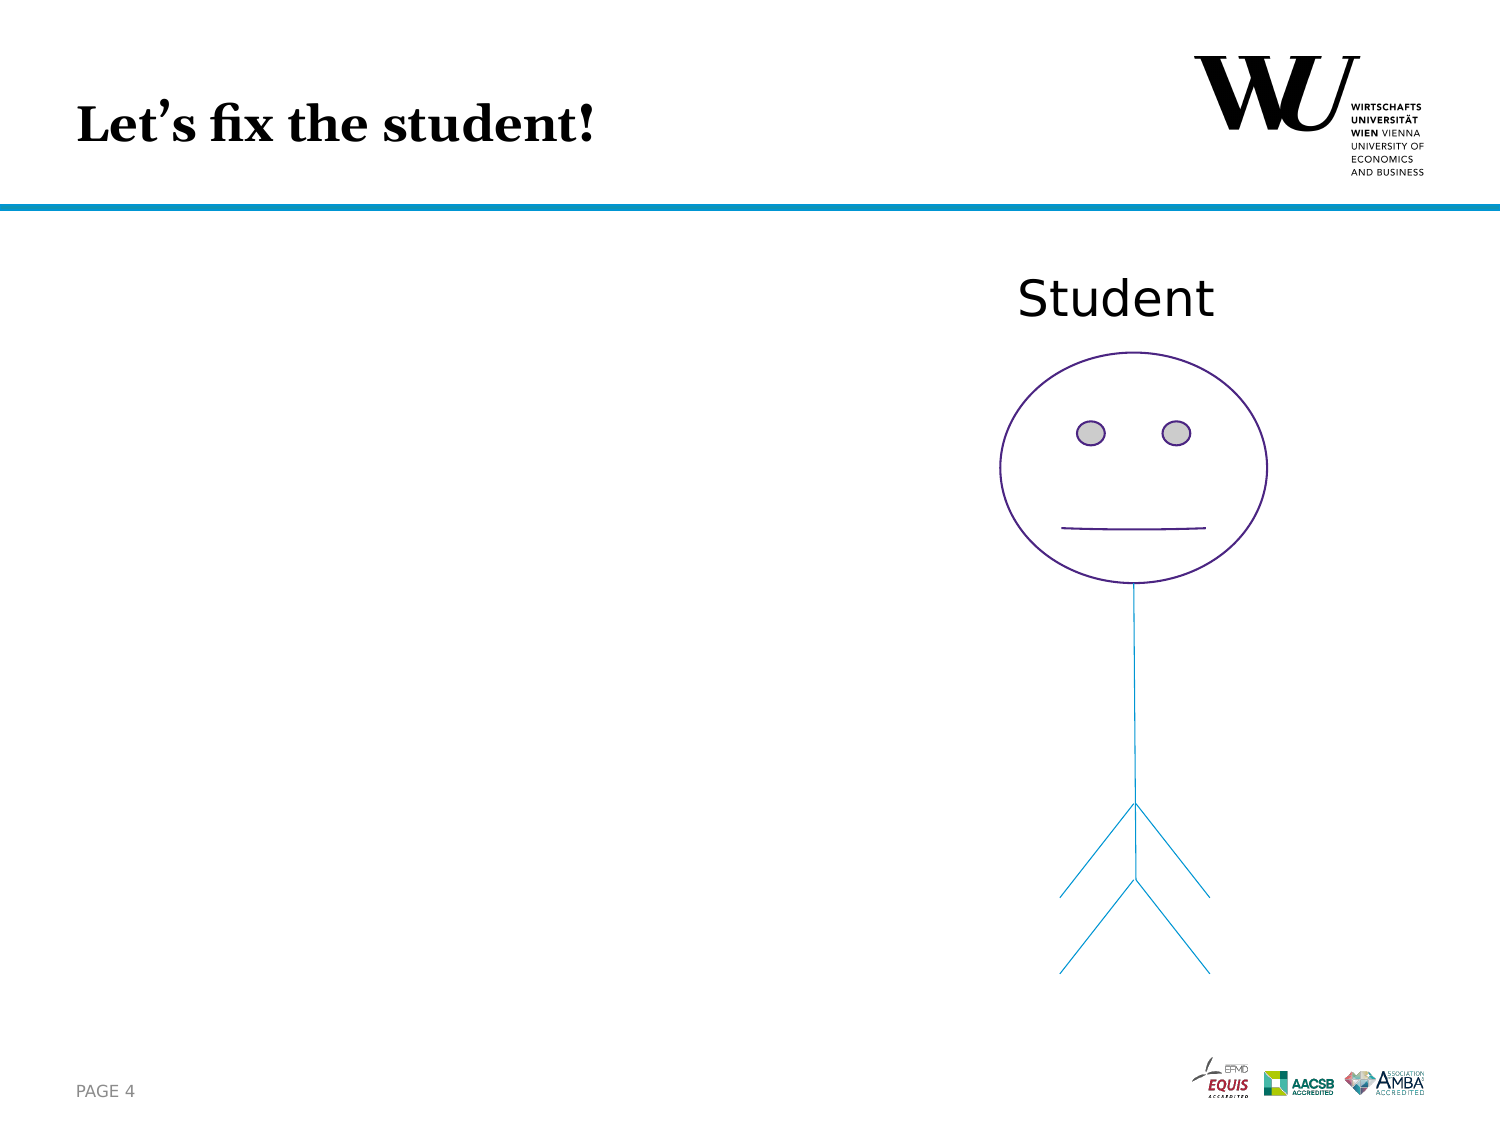

# Let’s fix the student!
Student

Page 4